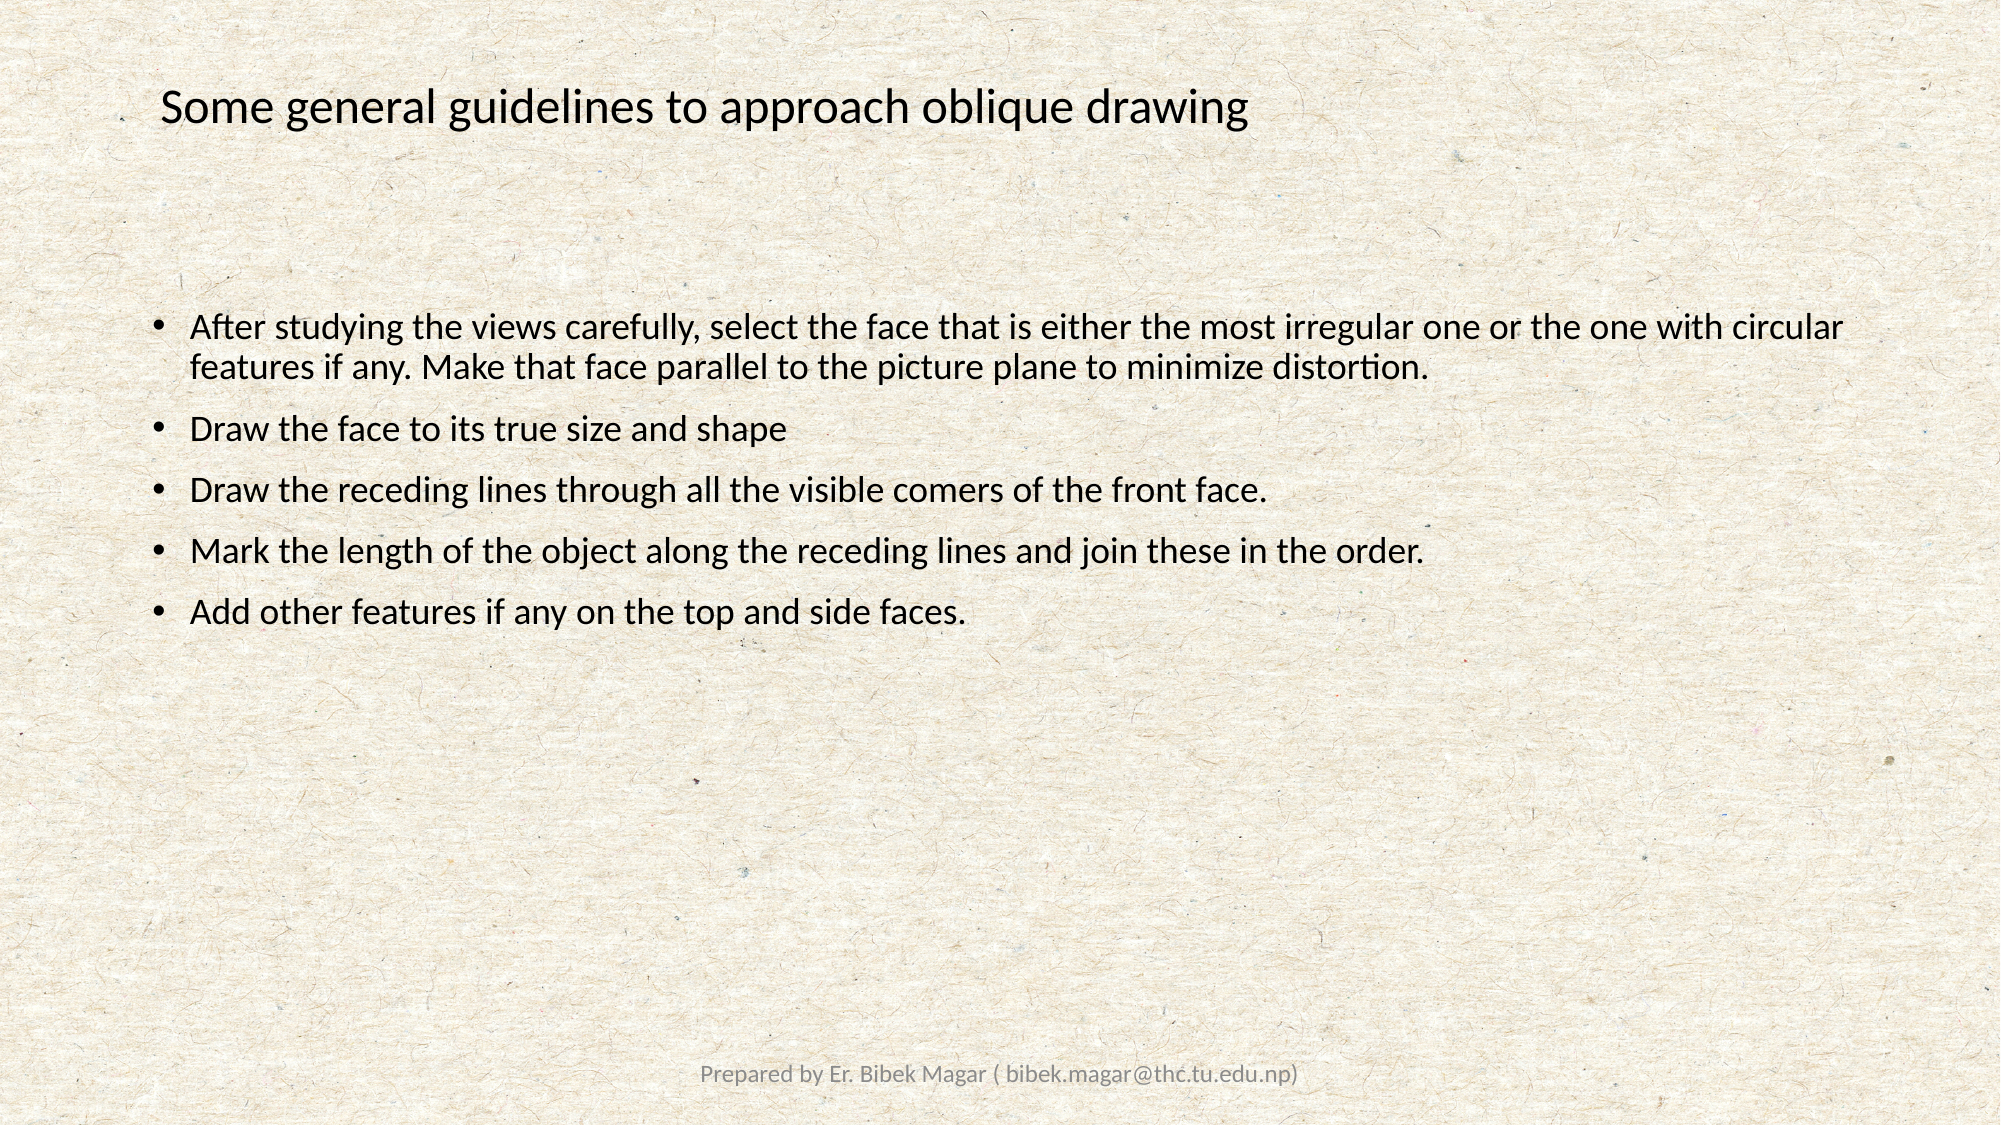

Some general guidelines to approach oblique drawing
After studying the views carefully, select the face that is either the most irregular one or the one with circular features if any. Make that face parallel to the picture plane to minimize distortion.
Draw the face to its true size and shape
Draw the receding lines through all the visible comers of the front face.
Mark the length of the object along the receding lines and join these in the order.
Add other features if any on the top and side faces.
Prepared by Er. Bibek Magar ( bibek.magar@thc.tu.edu.np)